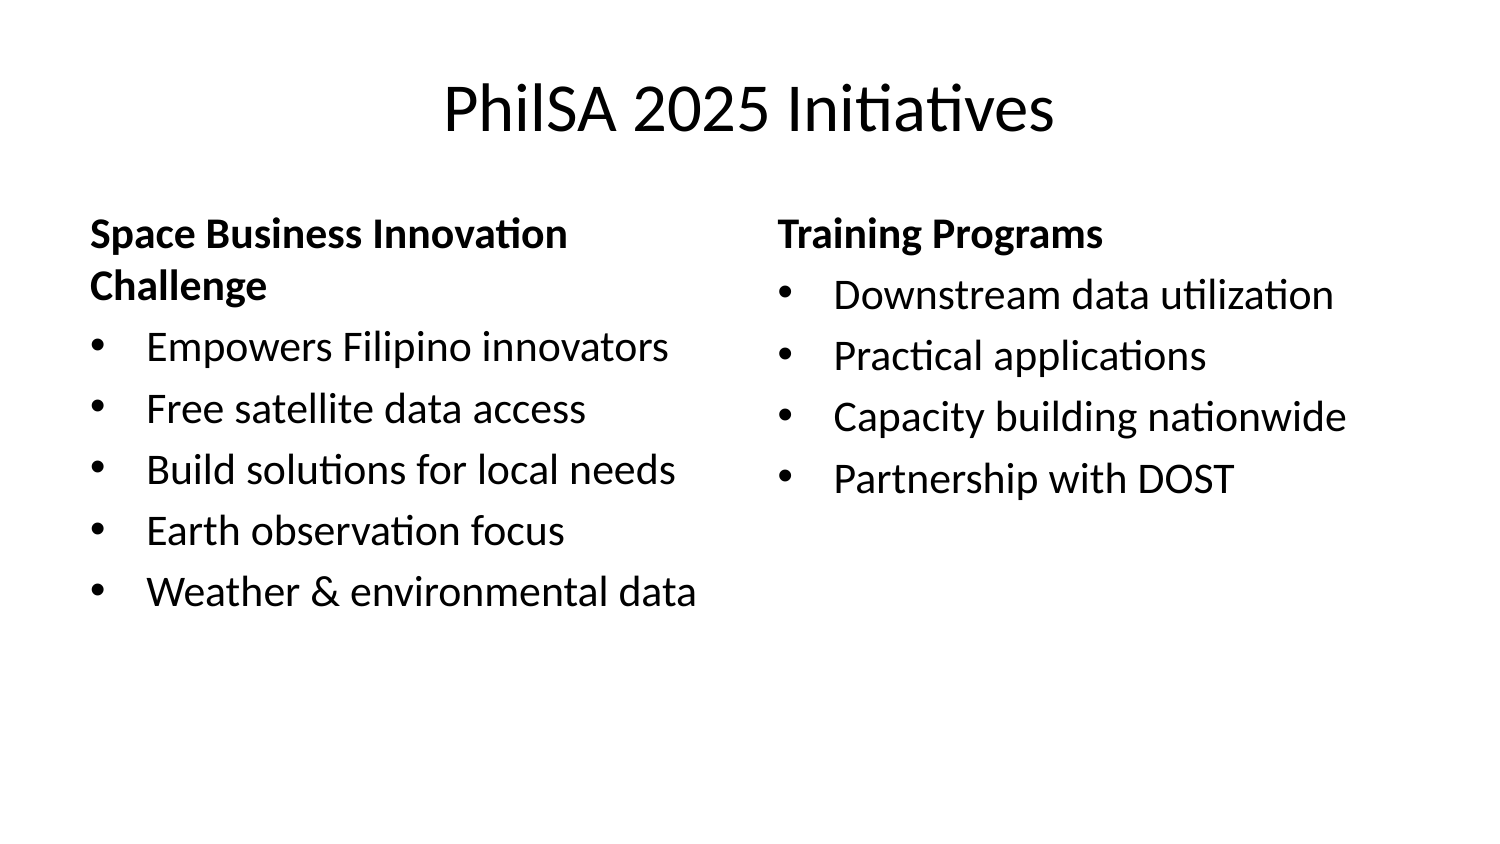

# PhilSA 2025 Initiatives
Space Business Innovation Challenge
Empowers Filipino innovators
Free satellite data access
Build solutions for local needs
Earth observation focus
Weather & environmental data
Training Programs
Downstream data utilization
Practical applications
Capacity building nationwide
Partnership with DOST